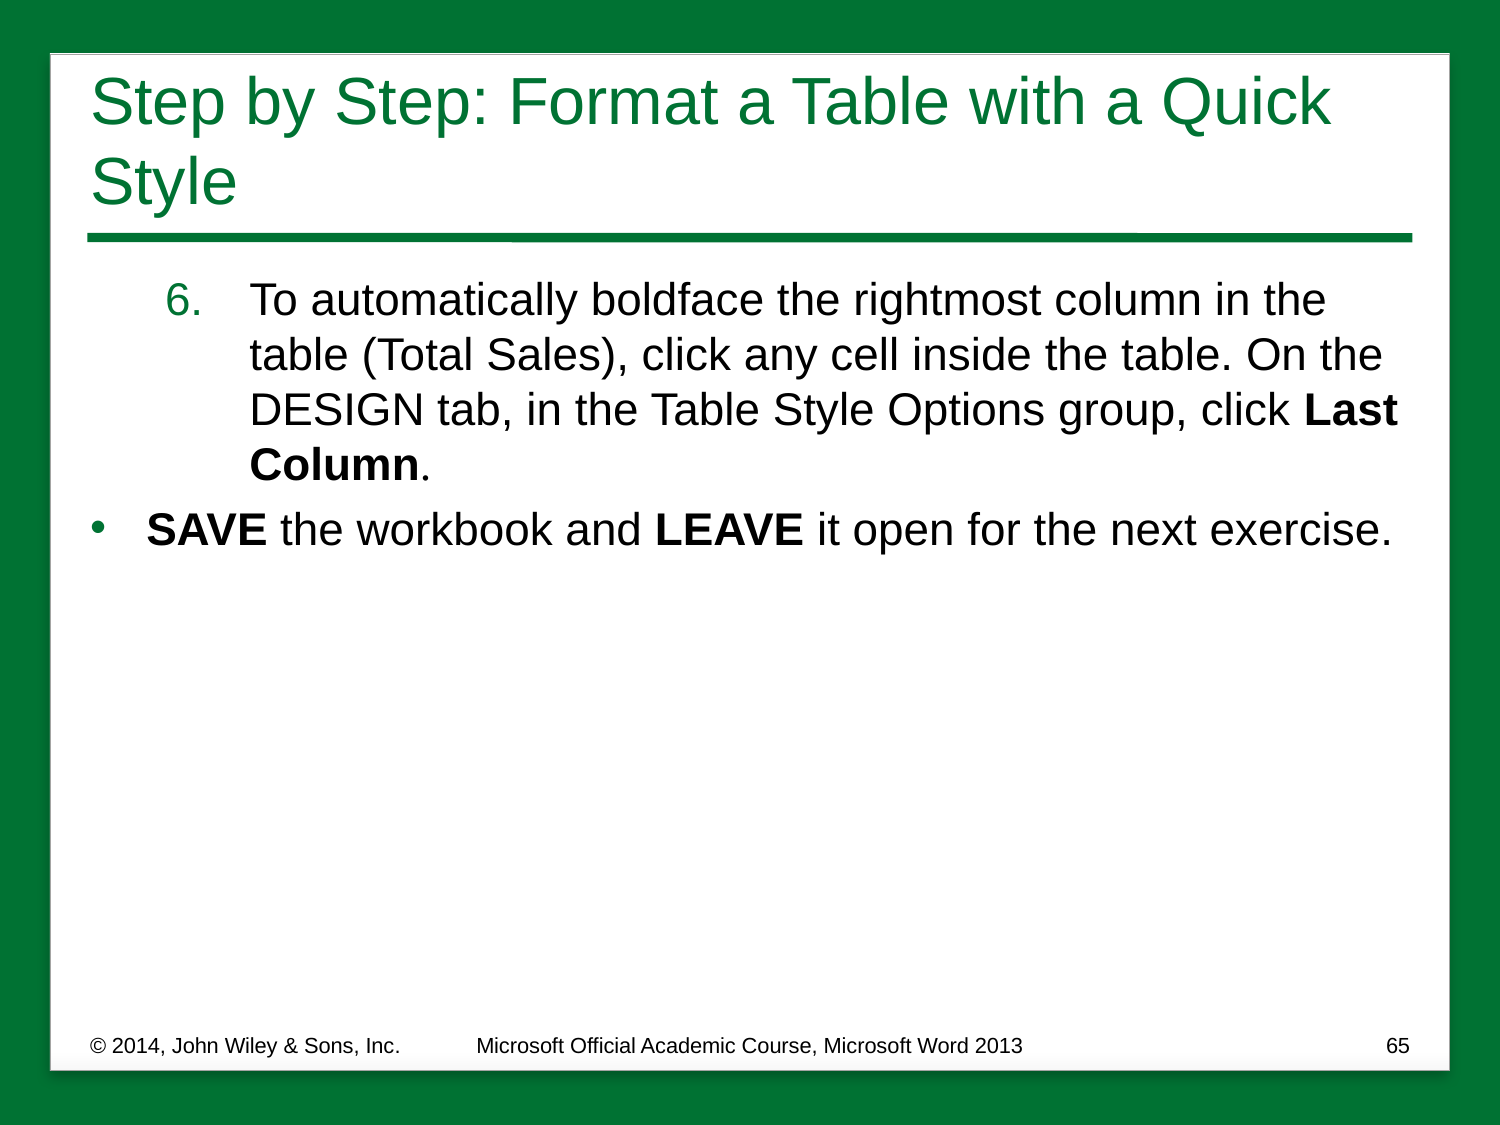

# Step by Step: Format a Table with a Quick Style
To automatically boldface the rightmost column in the table (Total Sales), click any cell inside the table. On the DESIGN tab, in the Table Style Options group, click Last Column.
SAVE the workbook and LEAVE it open for the next exercise.
© 2014, John Wiley & Sons, Inc.
Microsoft Official Academic Course, Microsoft Word 2013
65